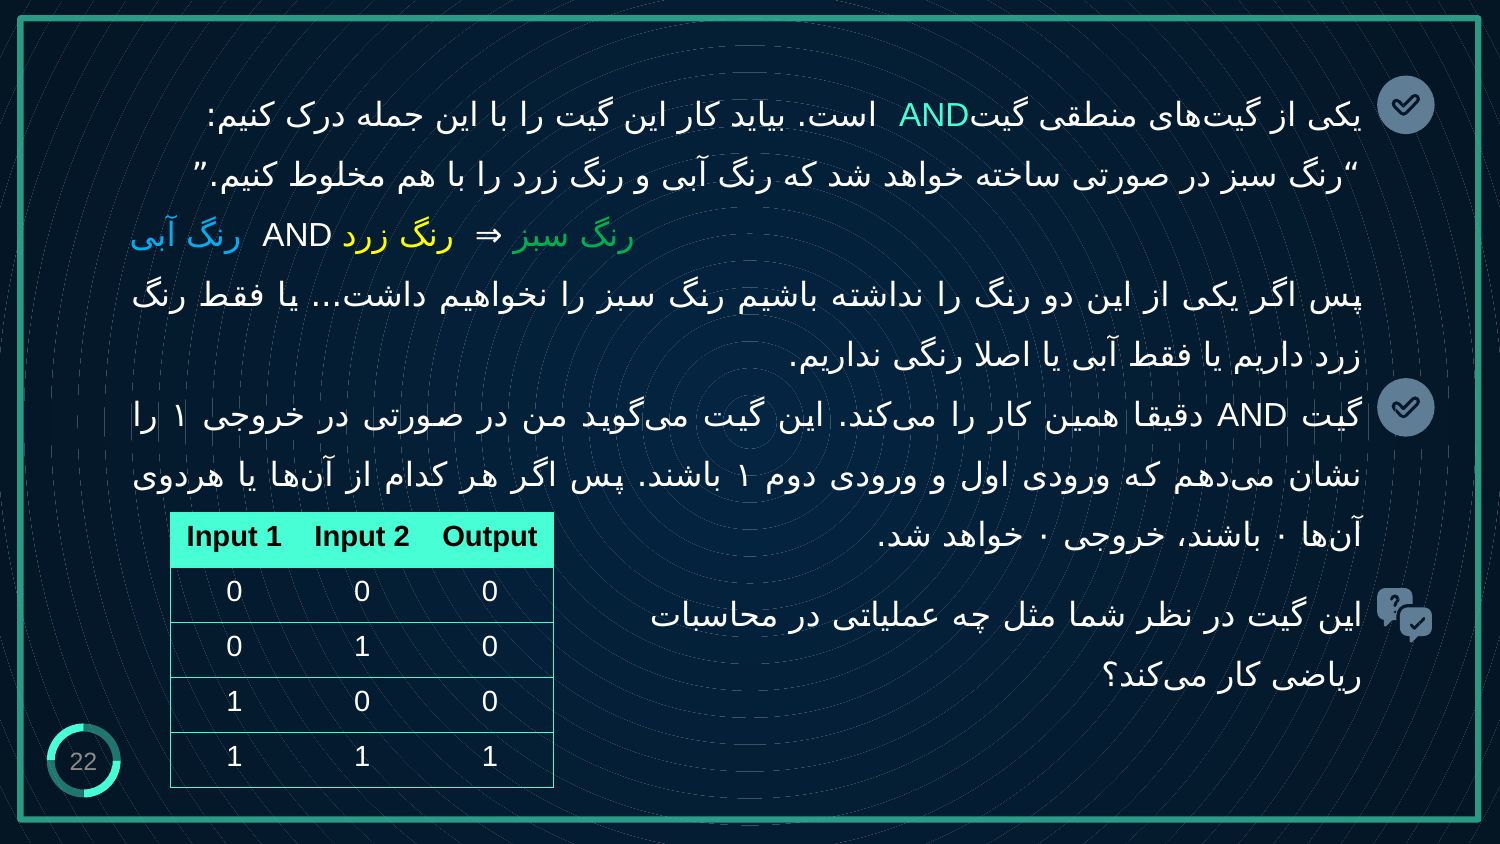

یکی از گیت‌های منطقی گیتAND  است. بیاید کار این گیت را با این جمله درک کنیم:
“رنگ سبز در صورتی ساخته خواهد شد که رنگ آبی و رنگ زرد را با هم مخلوط کنیم.”
رنگ آبی  AND رنگ سبز ⇒  رنگ زرد
پس اگر یکی از این دو رنگ را نداشته باشیم رنگ سبز را نخواهیم داشت... یا فقط رنگ زرد داریم یا فقط آبی یا اصلا رنگی نداریم.
گیت AND دقیقا همین کار را می‌کند. این گیت می‌گوید من در صورتی در خروجی ۱ را نشان می‌دهم که ورودی اول و ورودی دوم ۱ باشند. پس اگر هر کدام از آن‌ها یا هردوی آن‌ها ۰ باشند، خروجی ۰ خواهد شد.

| Input 1 | Input 2 | Output |
| --- | --- | --- |
| 0 | 0 | 0 |
| 0 | 1 | 0 |
| 1 | 0 | 0 |
| 1 | 1 | 1 |
این گیت در نظر شما مثل چه عملیاتی در محاسبات ریاضی کار می‌کند؟

22